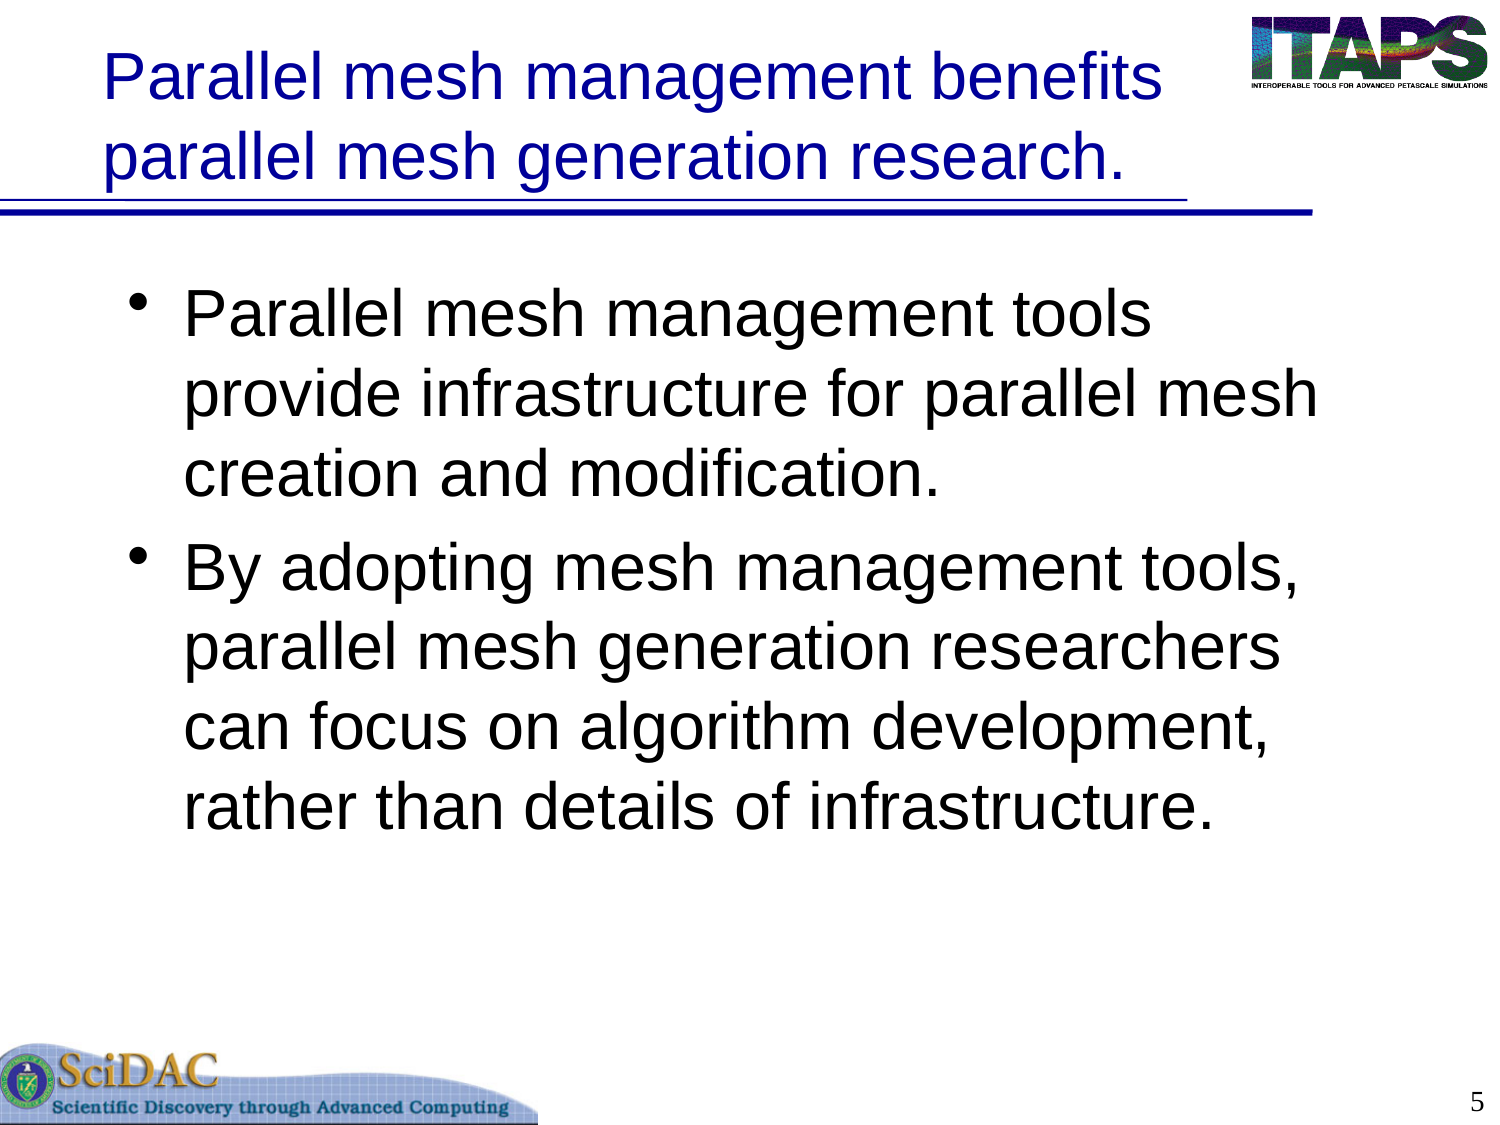

# Parallel mesh management benefits parallel mesh generation research.
Parallel mesh management tools provide infrastructure for parallel mesh creation and modification.
By adopting mesh management tools, parallel mesh generation researchers can focus on algorithm development, rather than details of infrastructure.
5